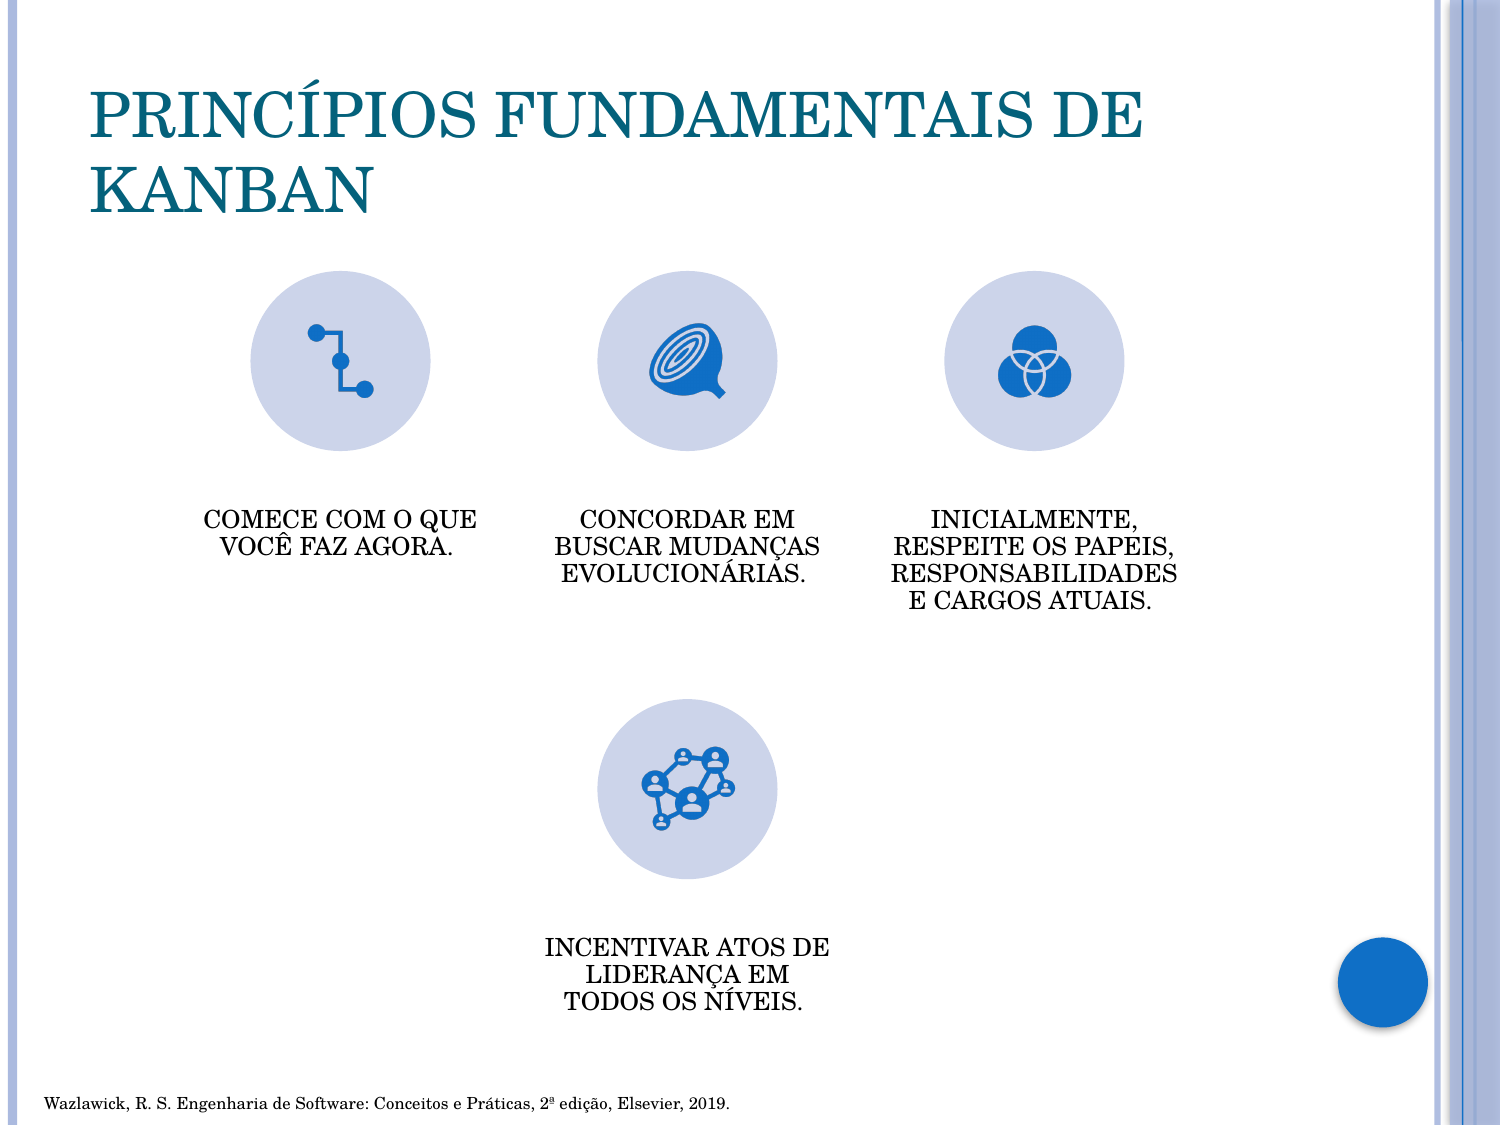

# Princípios fundamentais de Kanban
Comece com o que você faz agora.
Concordar em buscar mudanças evolucionárias.
Inicialmente, respeite os papeis, responsabilidades e cargos atuais.
Incentivar atos de liderança em todos os níveis.